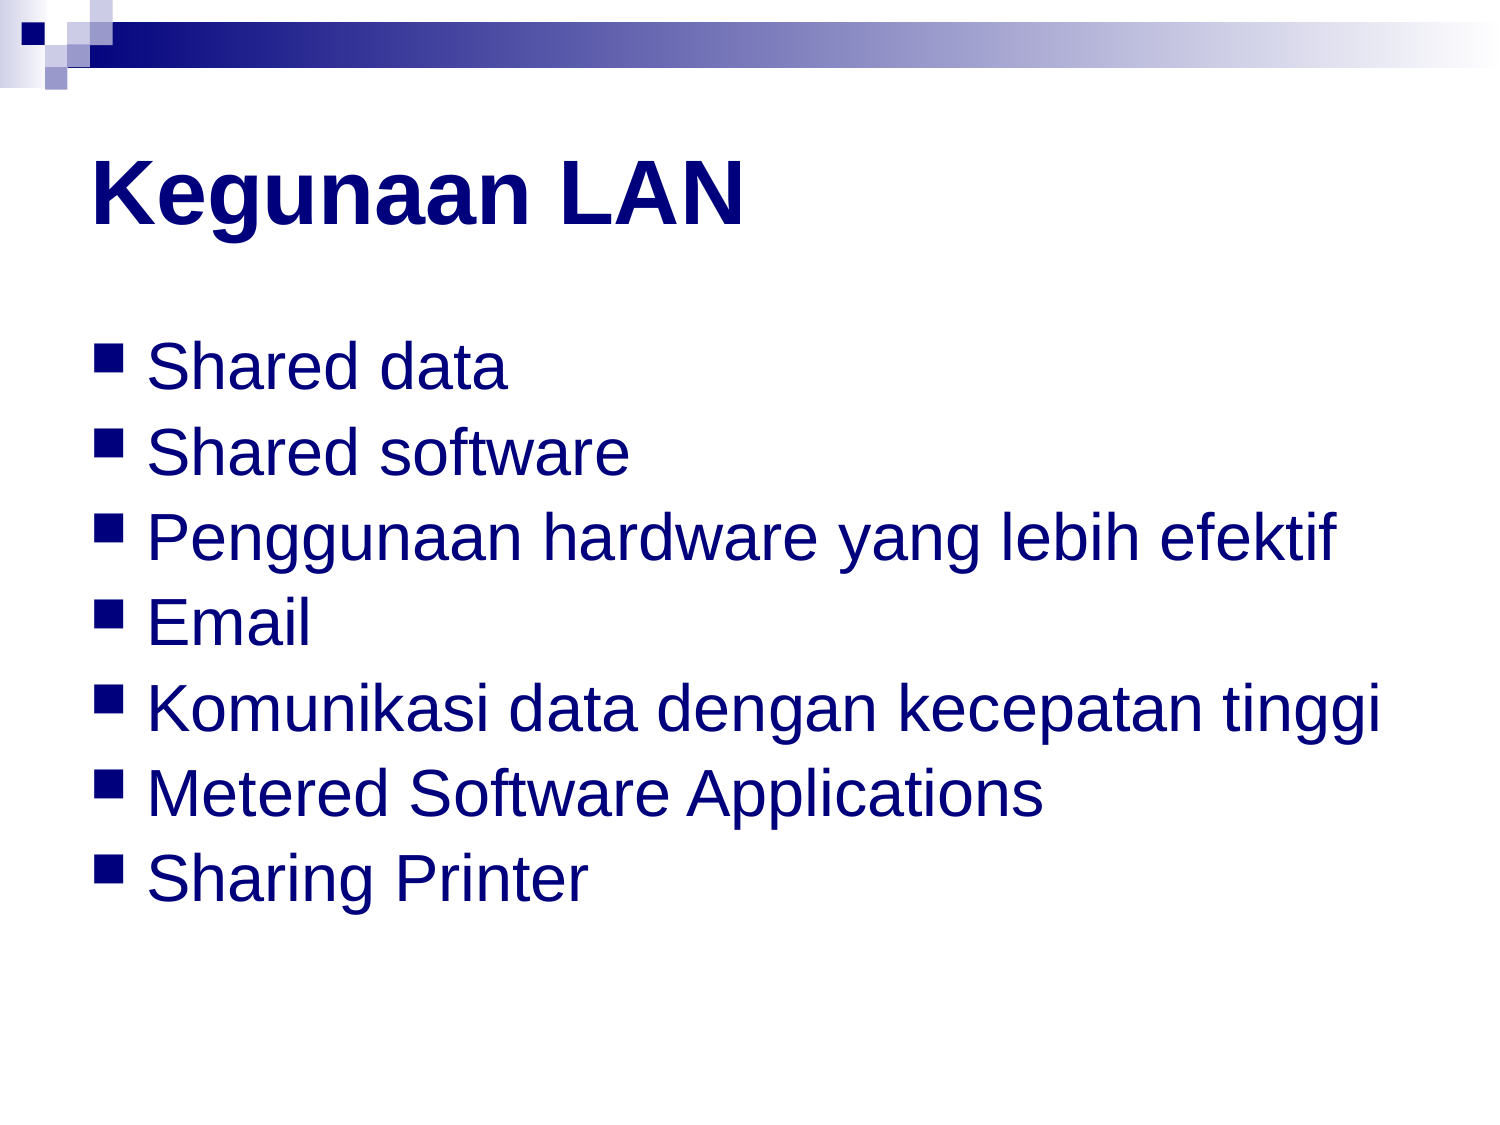

# Kegunaan LAN
Shared data
Shared software
Penggunaan hardware yang lebih efektif
Email
Komunikasi data dengan kecepatan tinggi
Metered Software Applications
Sharing Printer